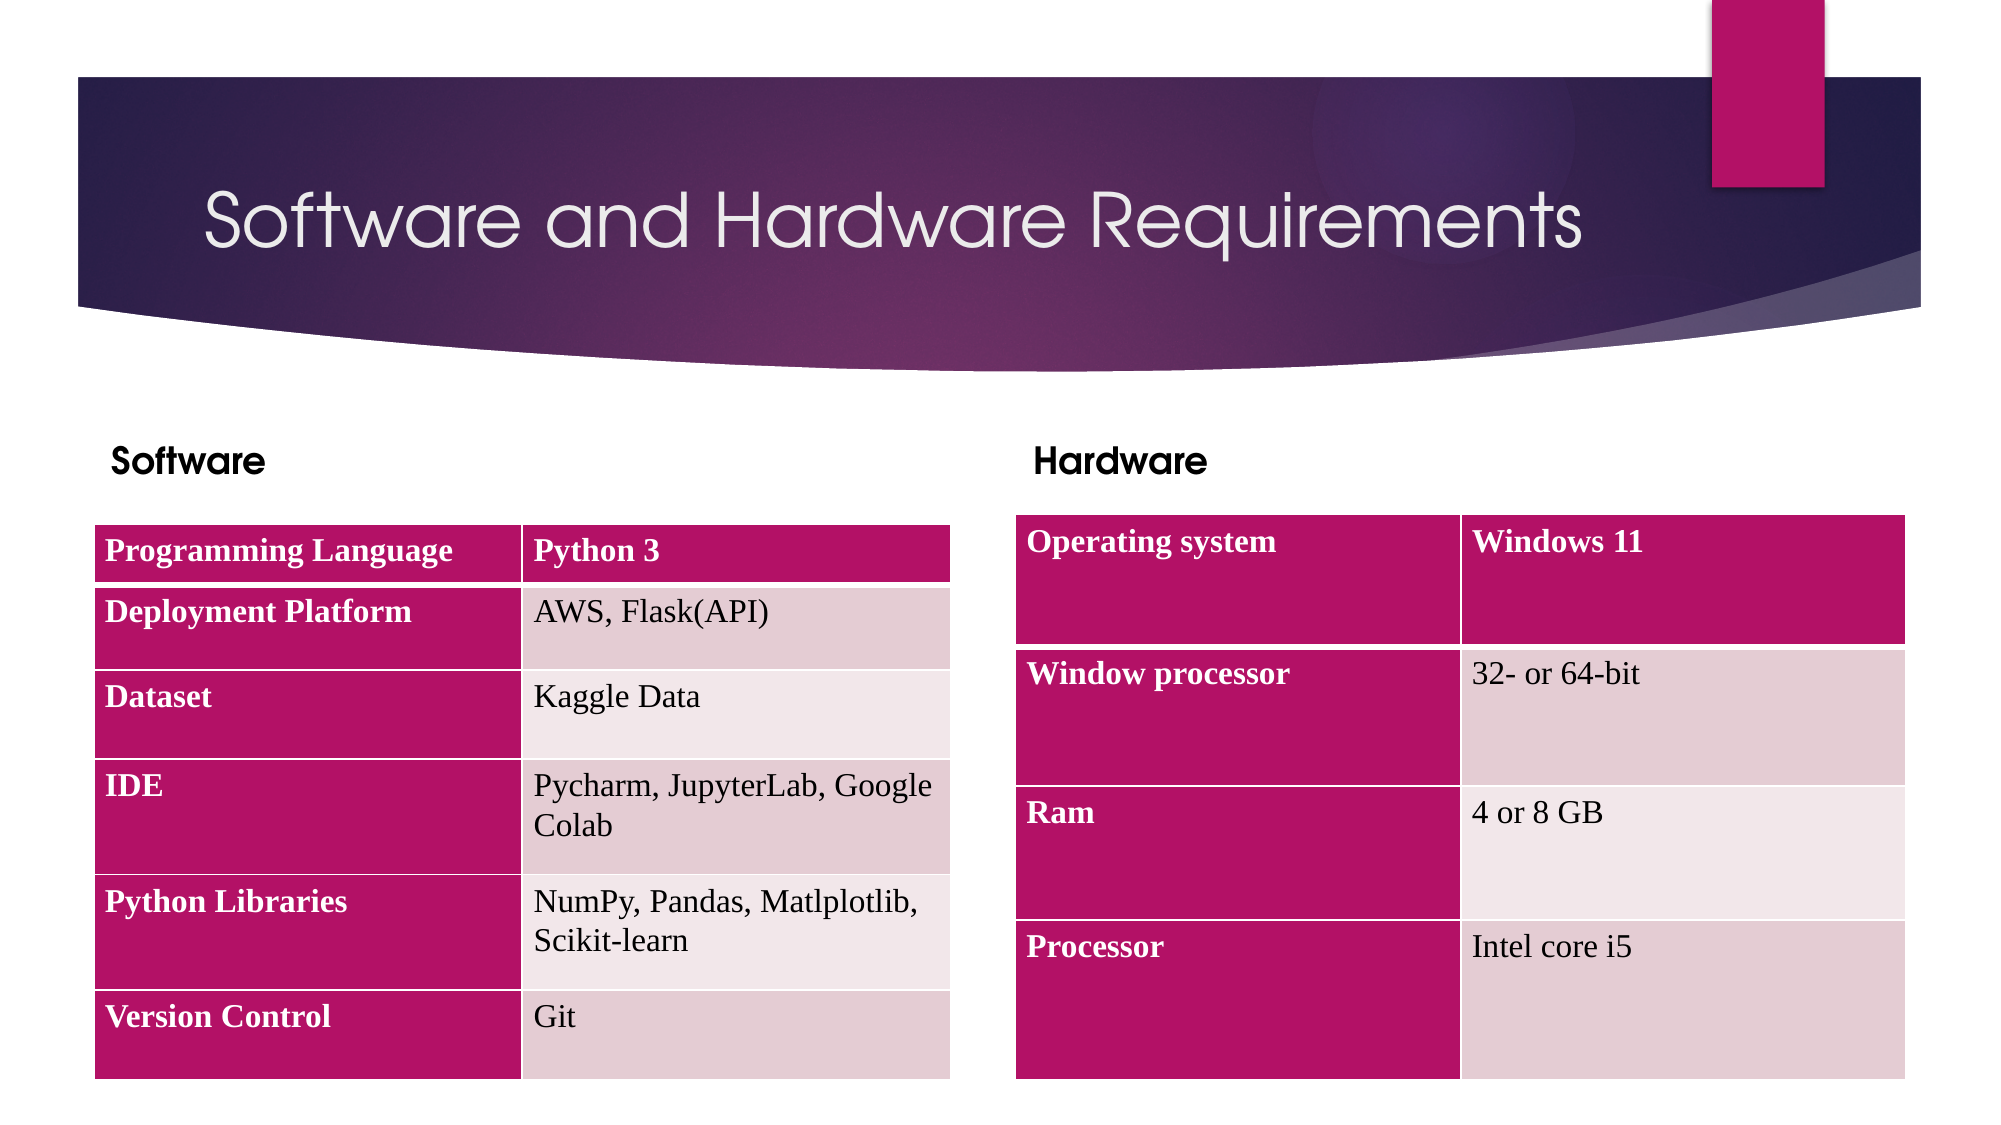

# Software and Hardware Requirements
Software
Hardware
| Operating system | Windows 11 |
| --- | --- |
| Window processor | 32- or 64-bit |
| Ram | 4 or 8 GB |
| Processor | Intel core i5 |
| Programming Language | Python 3 |
| --- | --- |
| Deployment Platform | AWS, Flask(API) |
| Dataset | Kaggle Data |
| IDE | Pycharm, JupyterLab, Google Colab |
| Python Libraries | NumPy, Pandas, Matlplotlib, Scikit-learn |
| Version Control | Git |